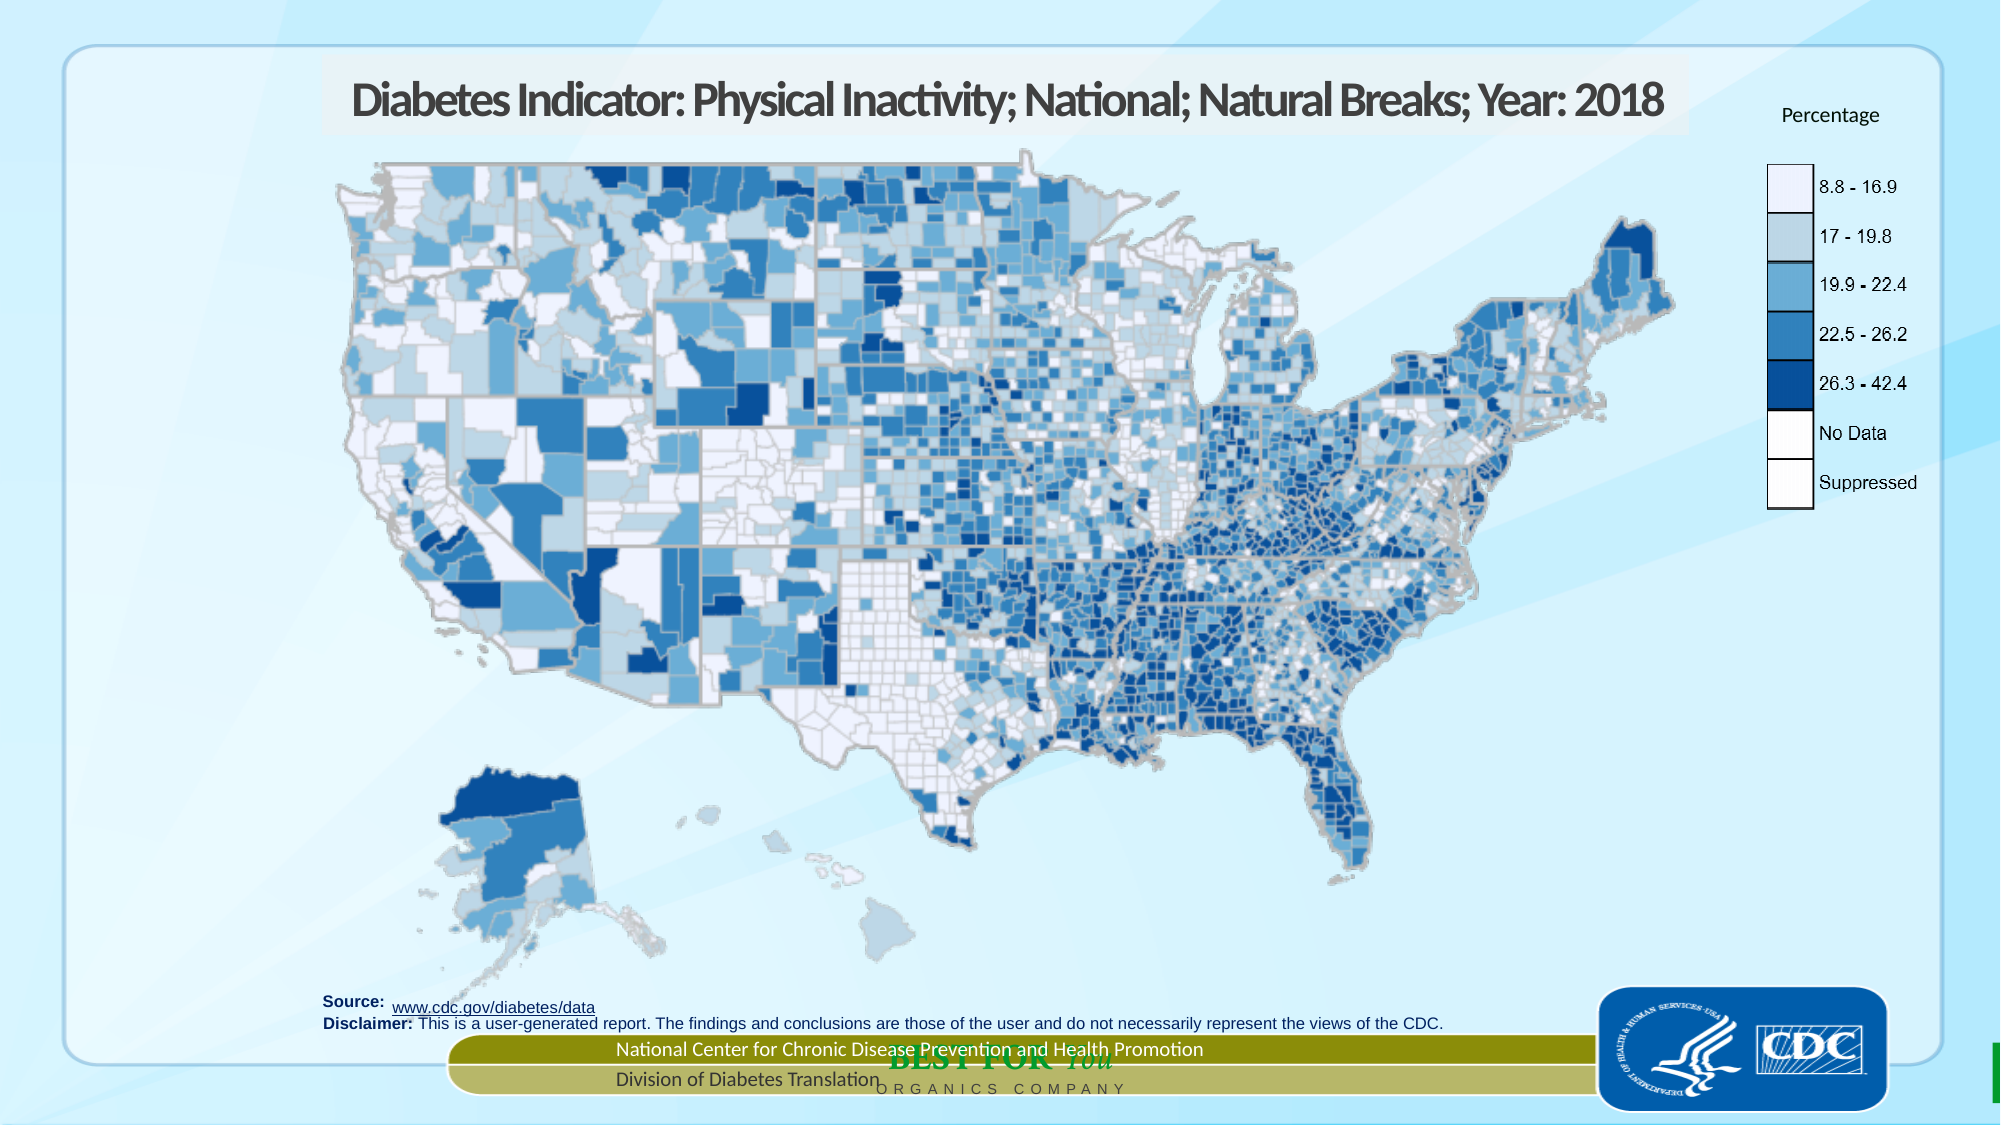

# Diabetes Indicator: Physical Inactivity; National; Natural Breaks; Year: 2018
Percentage

www.cdc.gov/diabetes/data
Source:
Disclaimer: This is a user-generated report. The findings and conclusions are those of the user and do not necessarily represent the views of the CDC.
National Center for Chronic Disease Prevention and Health Promotion
Division of Diabetes Translation